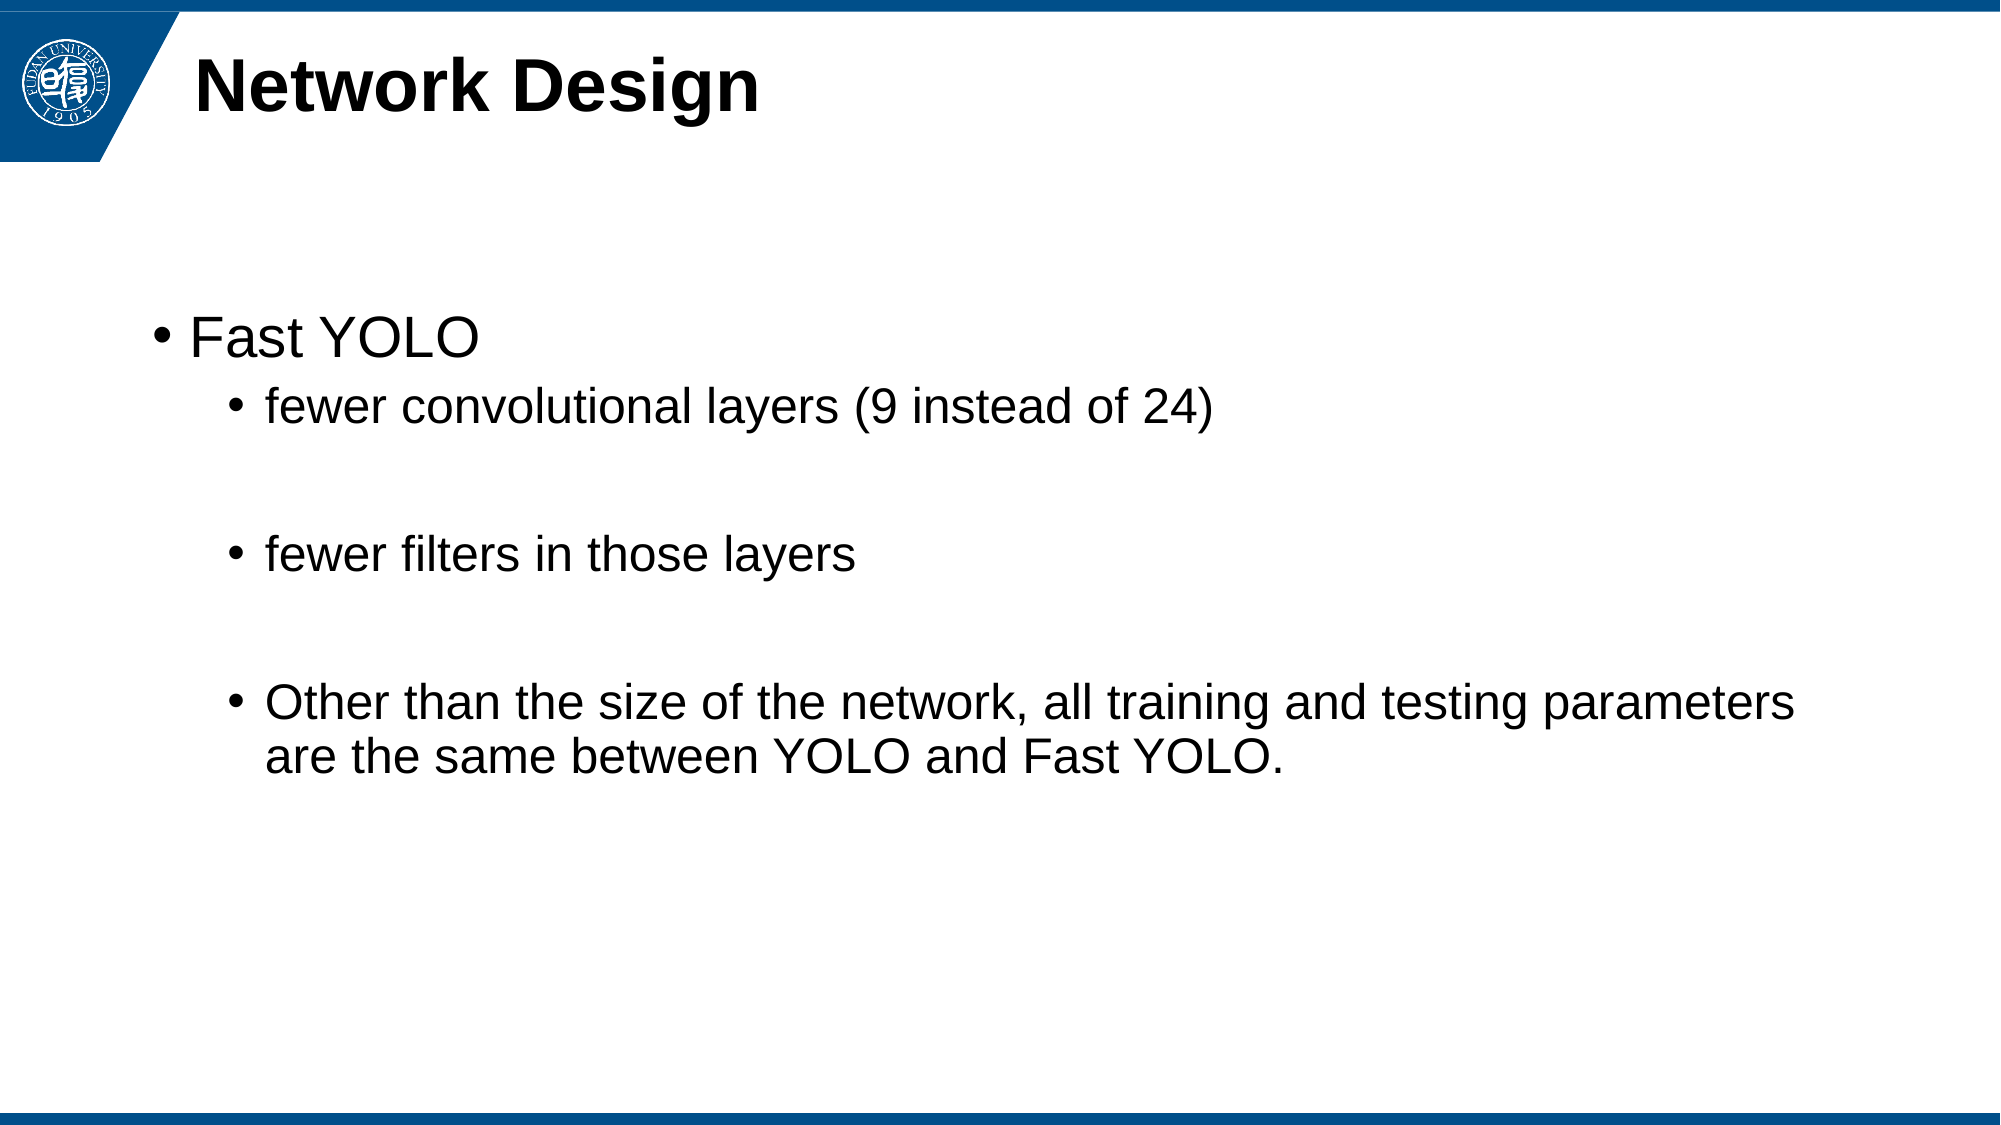

# Network Design
Fast YOLO
fewer convolutional layers (9 instead of 24)

fewer filters in those layers

Other than the size of the network, all training and testing parameters are the same between YOLO and Fast YOLO.